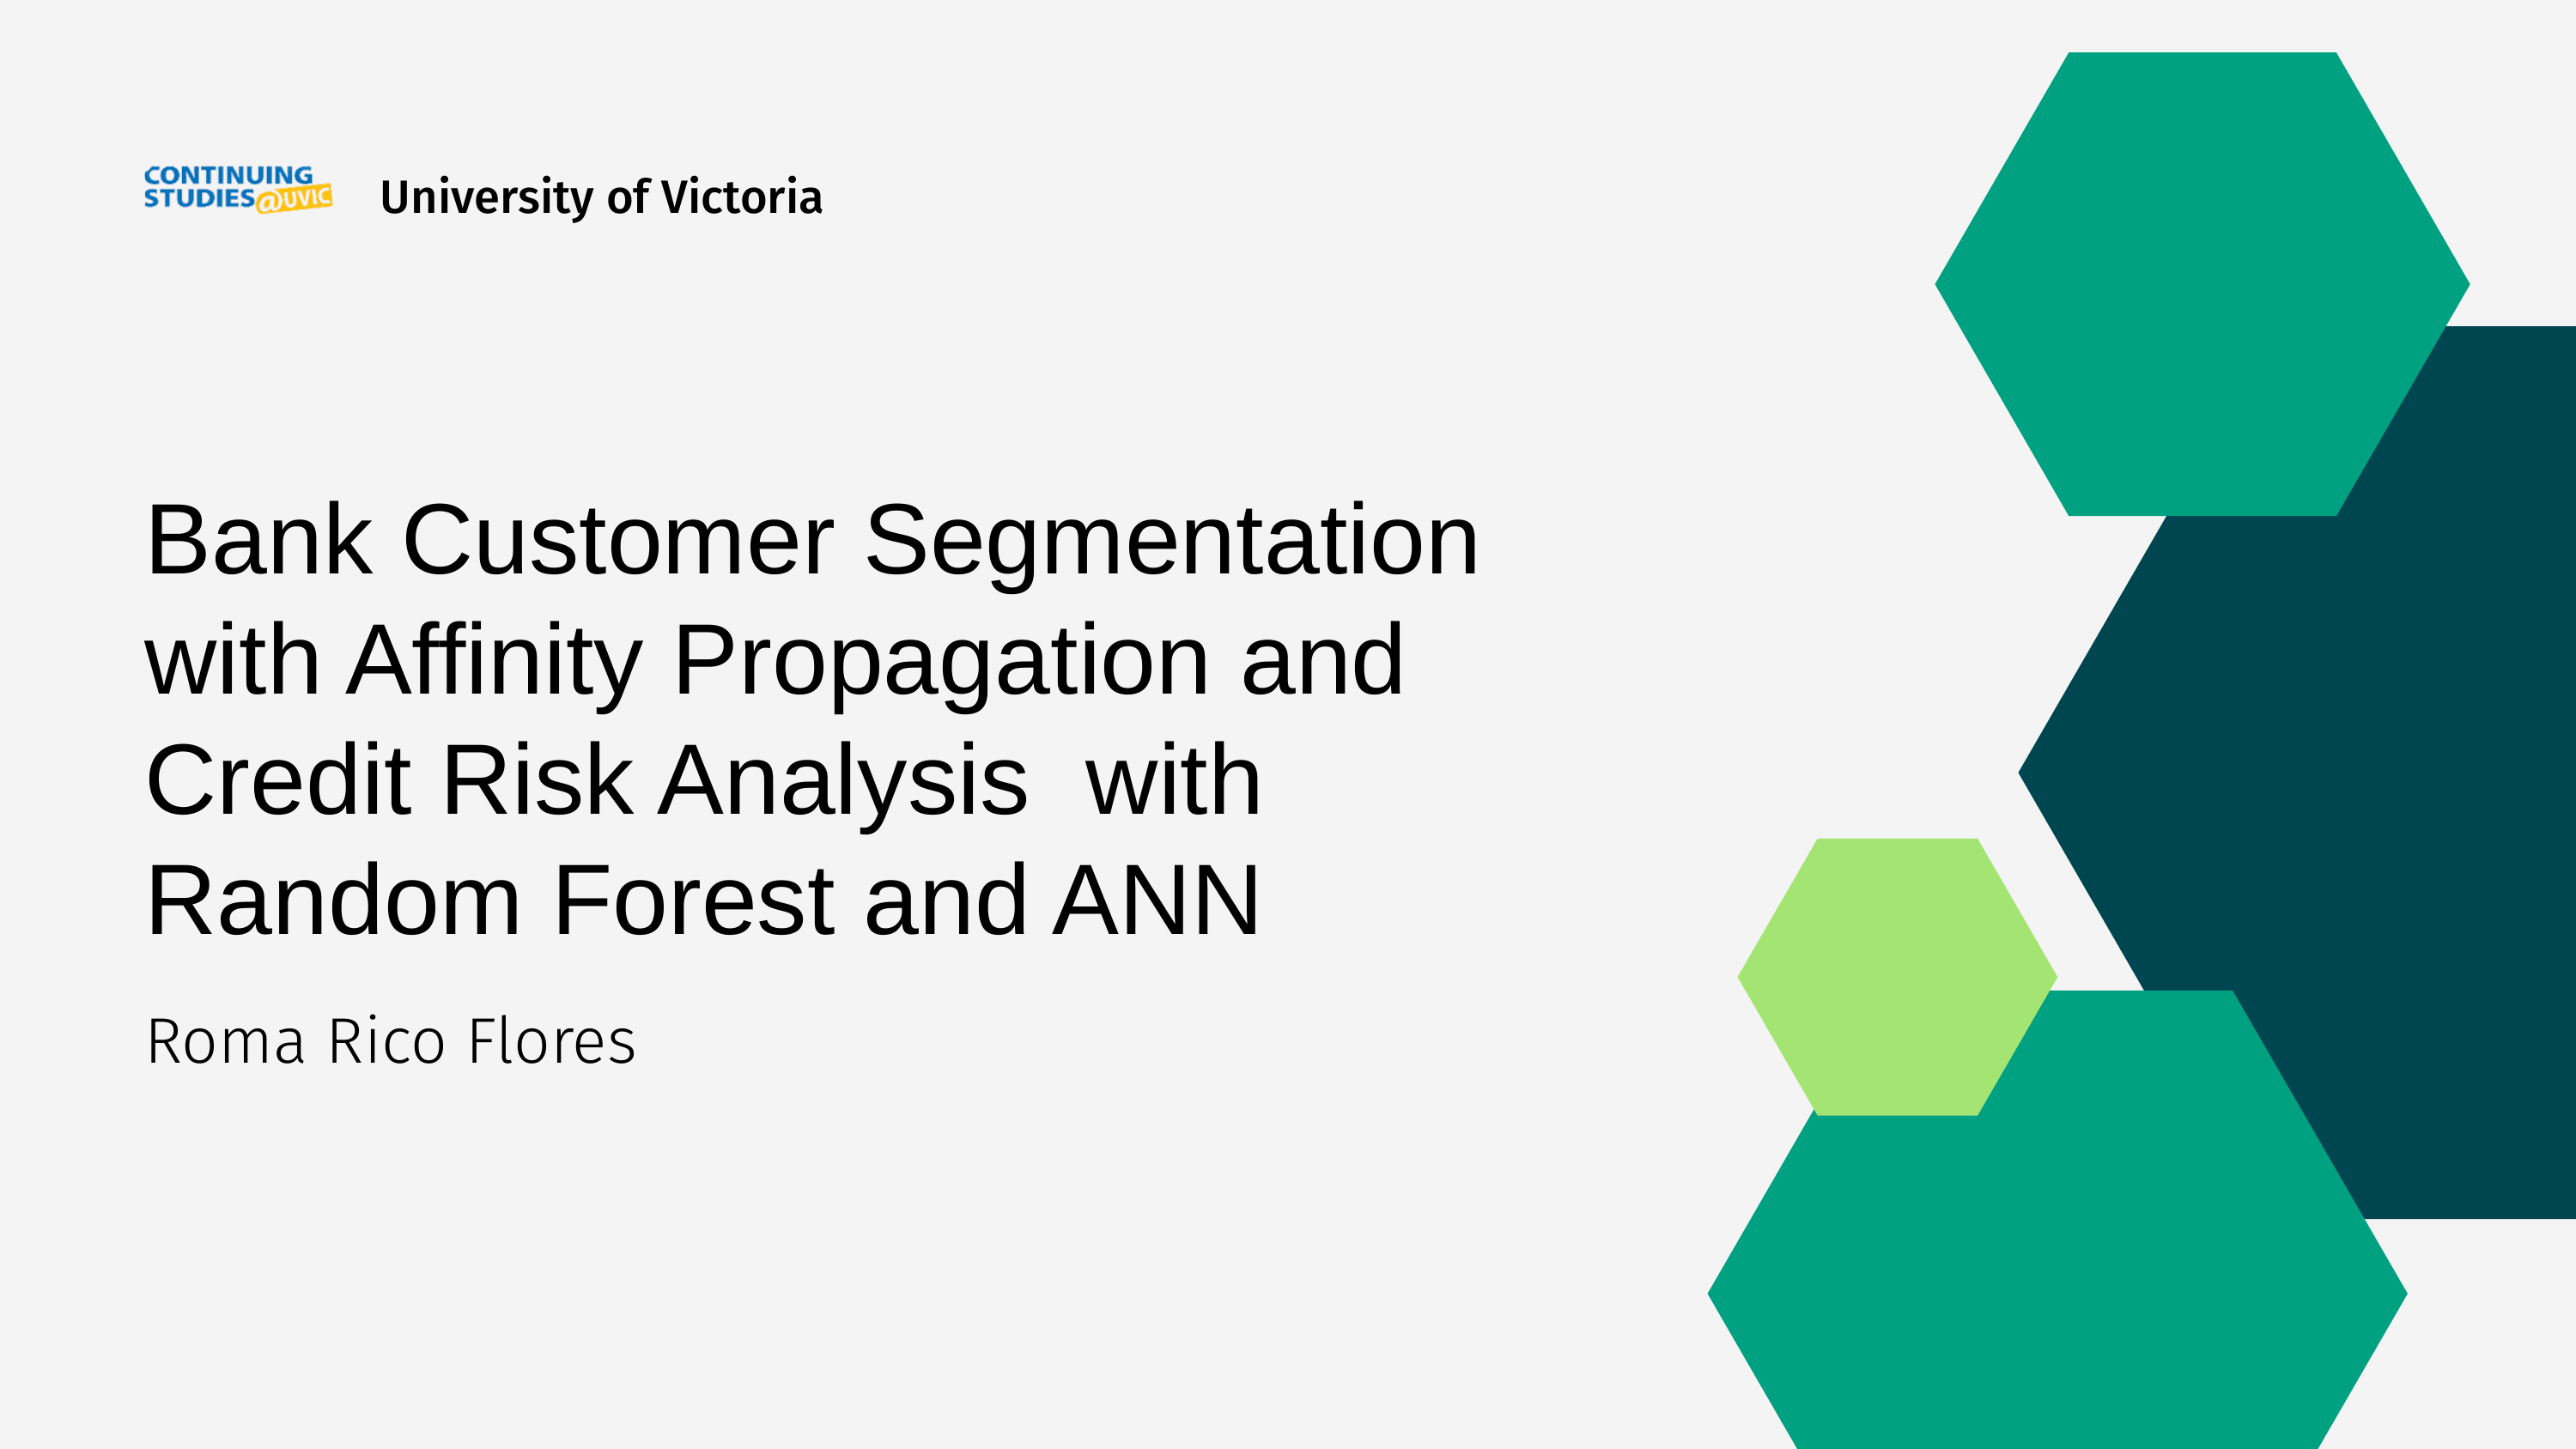

University of Victoria

Bank Customer Segmentation with Affinity Propagation and Credit Risk Analysis  with Random Forest and ANN
Roma Rico Flores